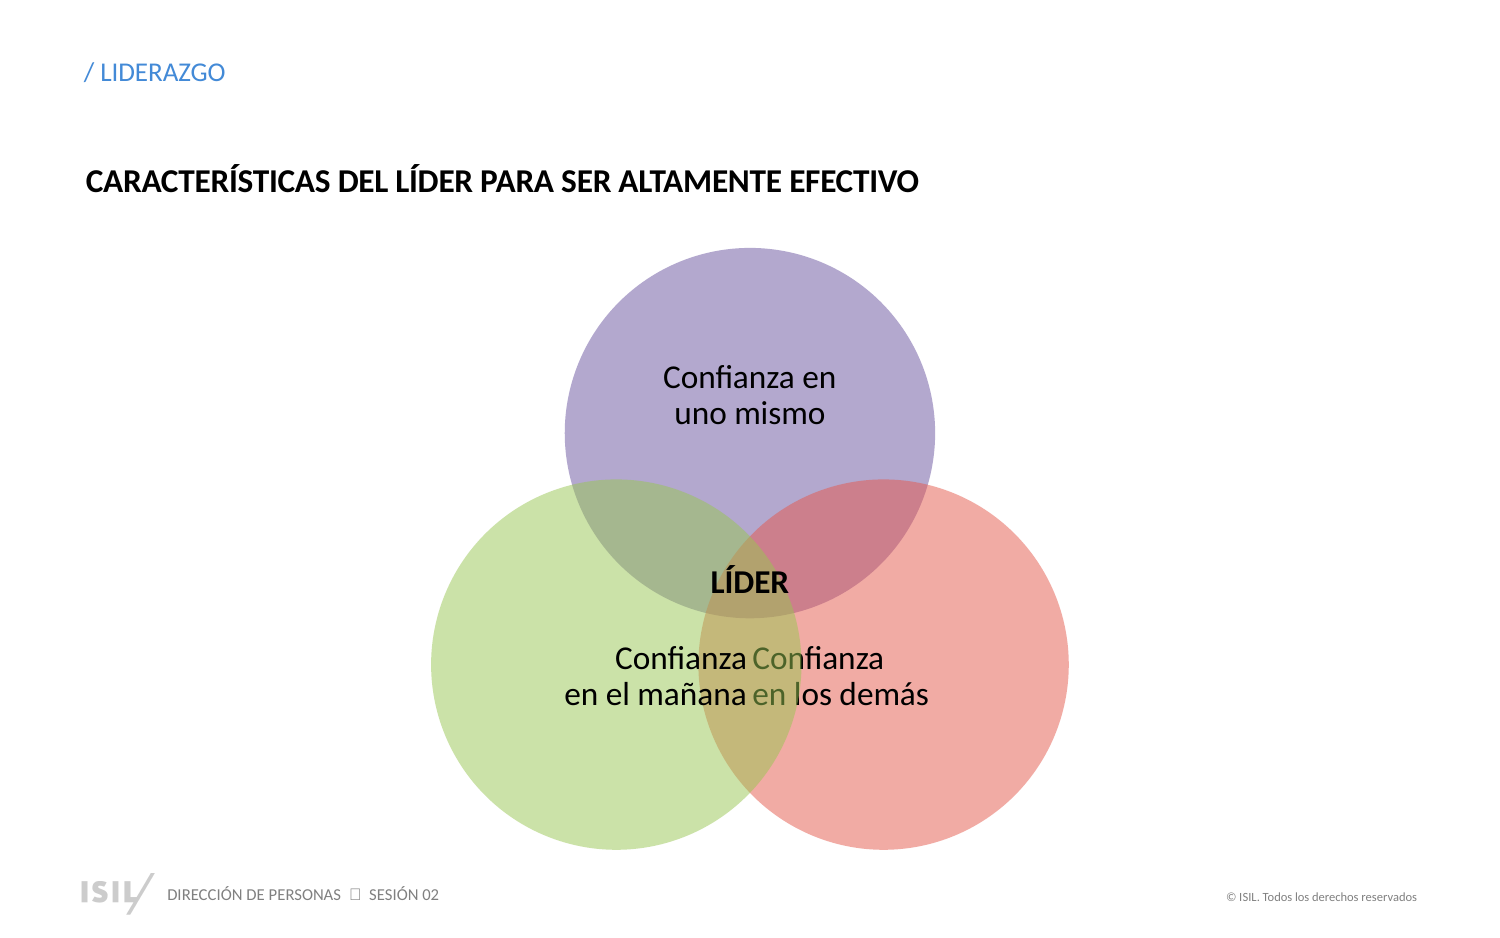

/ LIDERAZGO
CARACTERÍSTICAS DEL LÍDER PARA SER ALTAMENTE EFECTIVO
Confianza en
uno mismo
Confianza
en los demás
Confianza
en el mañana
LÍDER